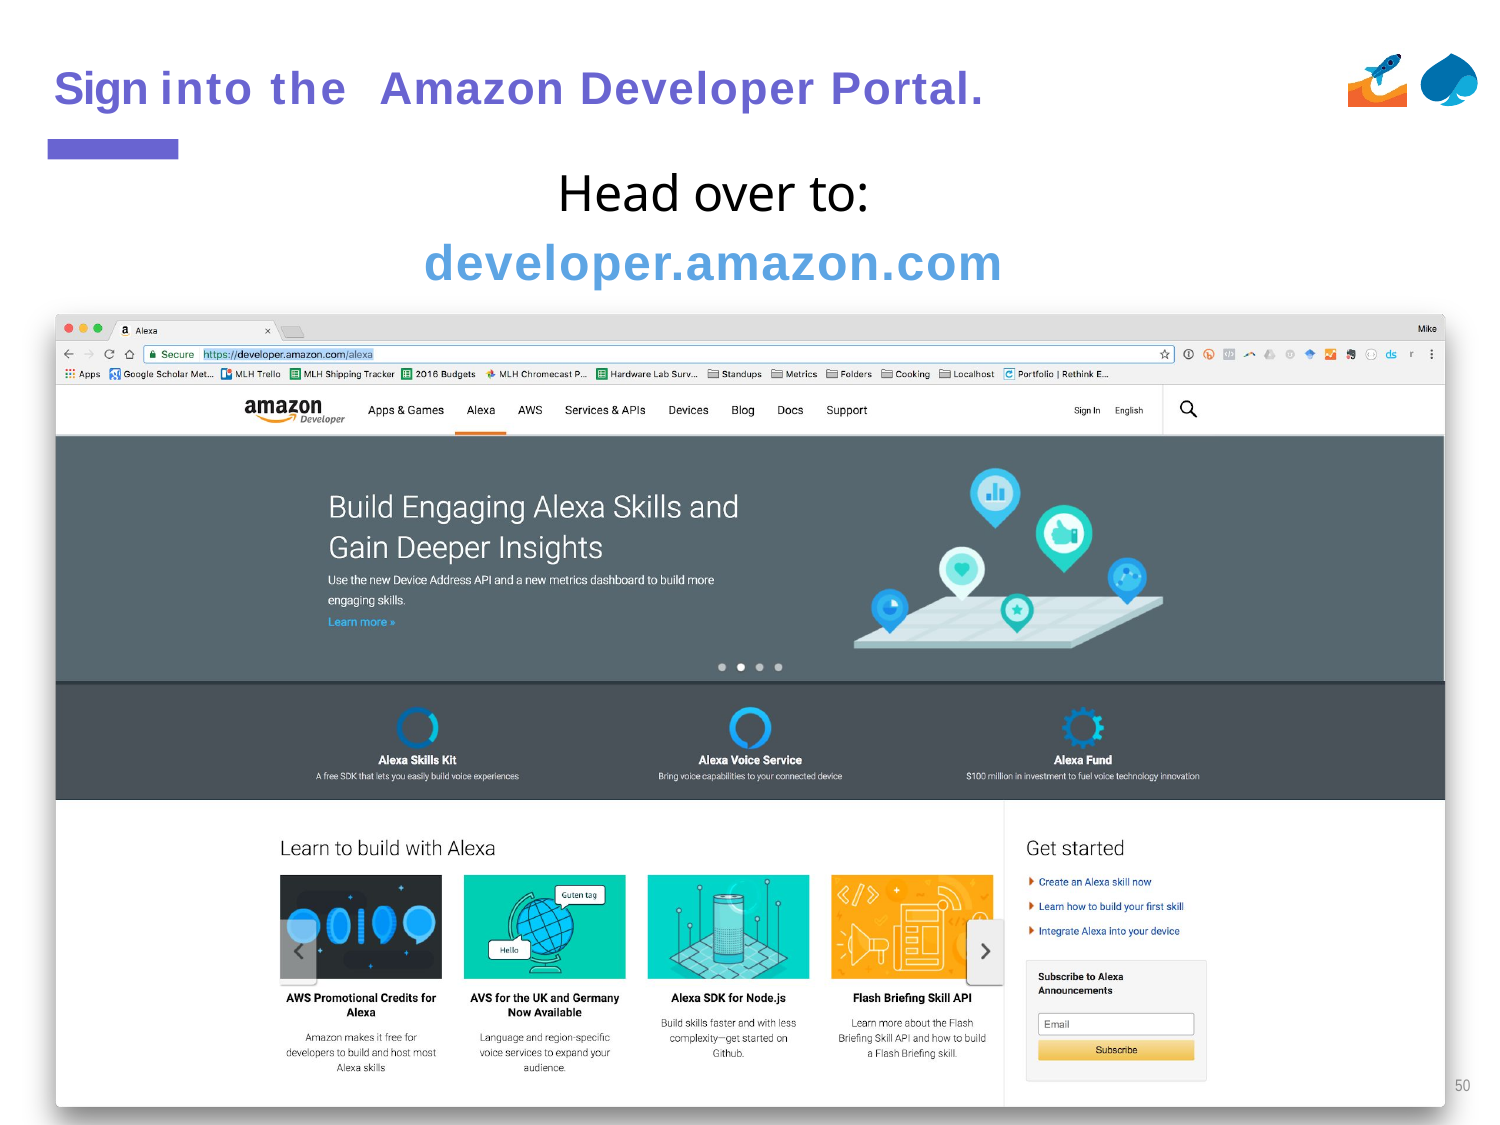

# Sign into the  Amazon Developer Portal.
Head over to:
developer.amazon.com